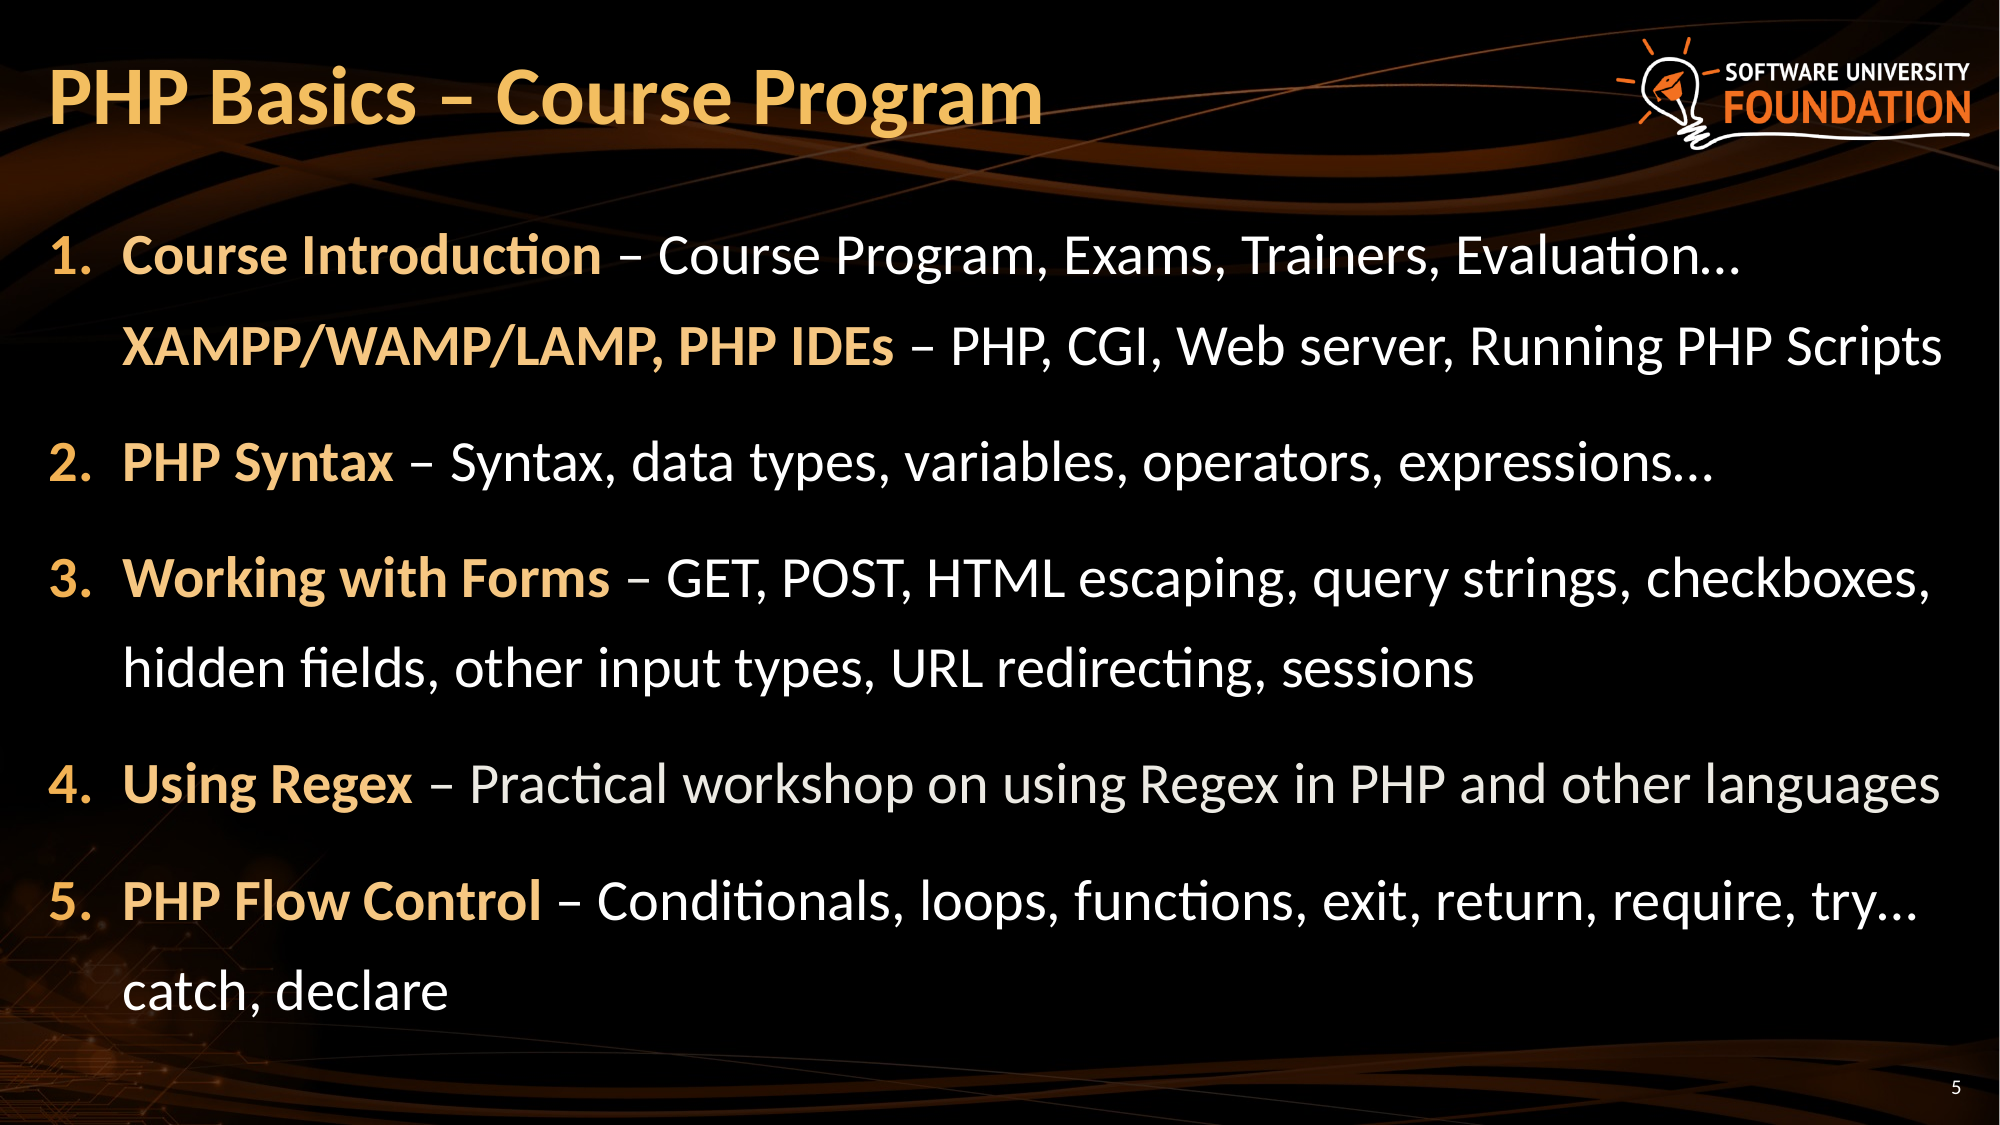

# PHP Basics – Course Program
Course Introduction – Course Program, Exams, Trainers, Evaluation…
XAMPP/WAMP/LAMP, PHP IDEs – PHP, CGI, Web server, Running PHP Scripts
PHP Syntax – Syntax, data types, variables, operators, expressions…
Working with Forms – GET, POST, HTML escaping, query strings, checkboxes, hidden fields, other input types, URL redirecting, sessions
Using Regex – Practical workshop on using Regex in PHP and other languages
PHP Flow Control – Conditionals, loops, functions, exit, return, require, try…catch, declare
5